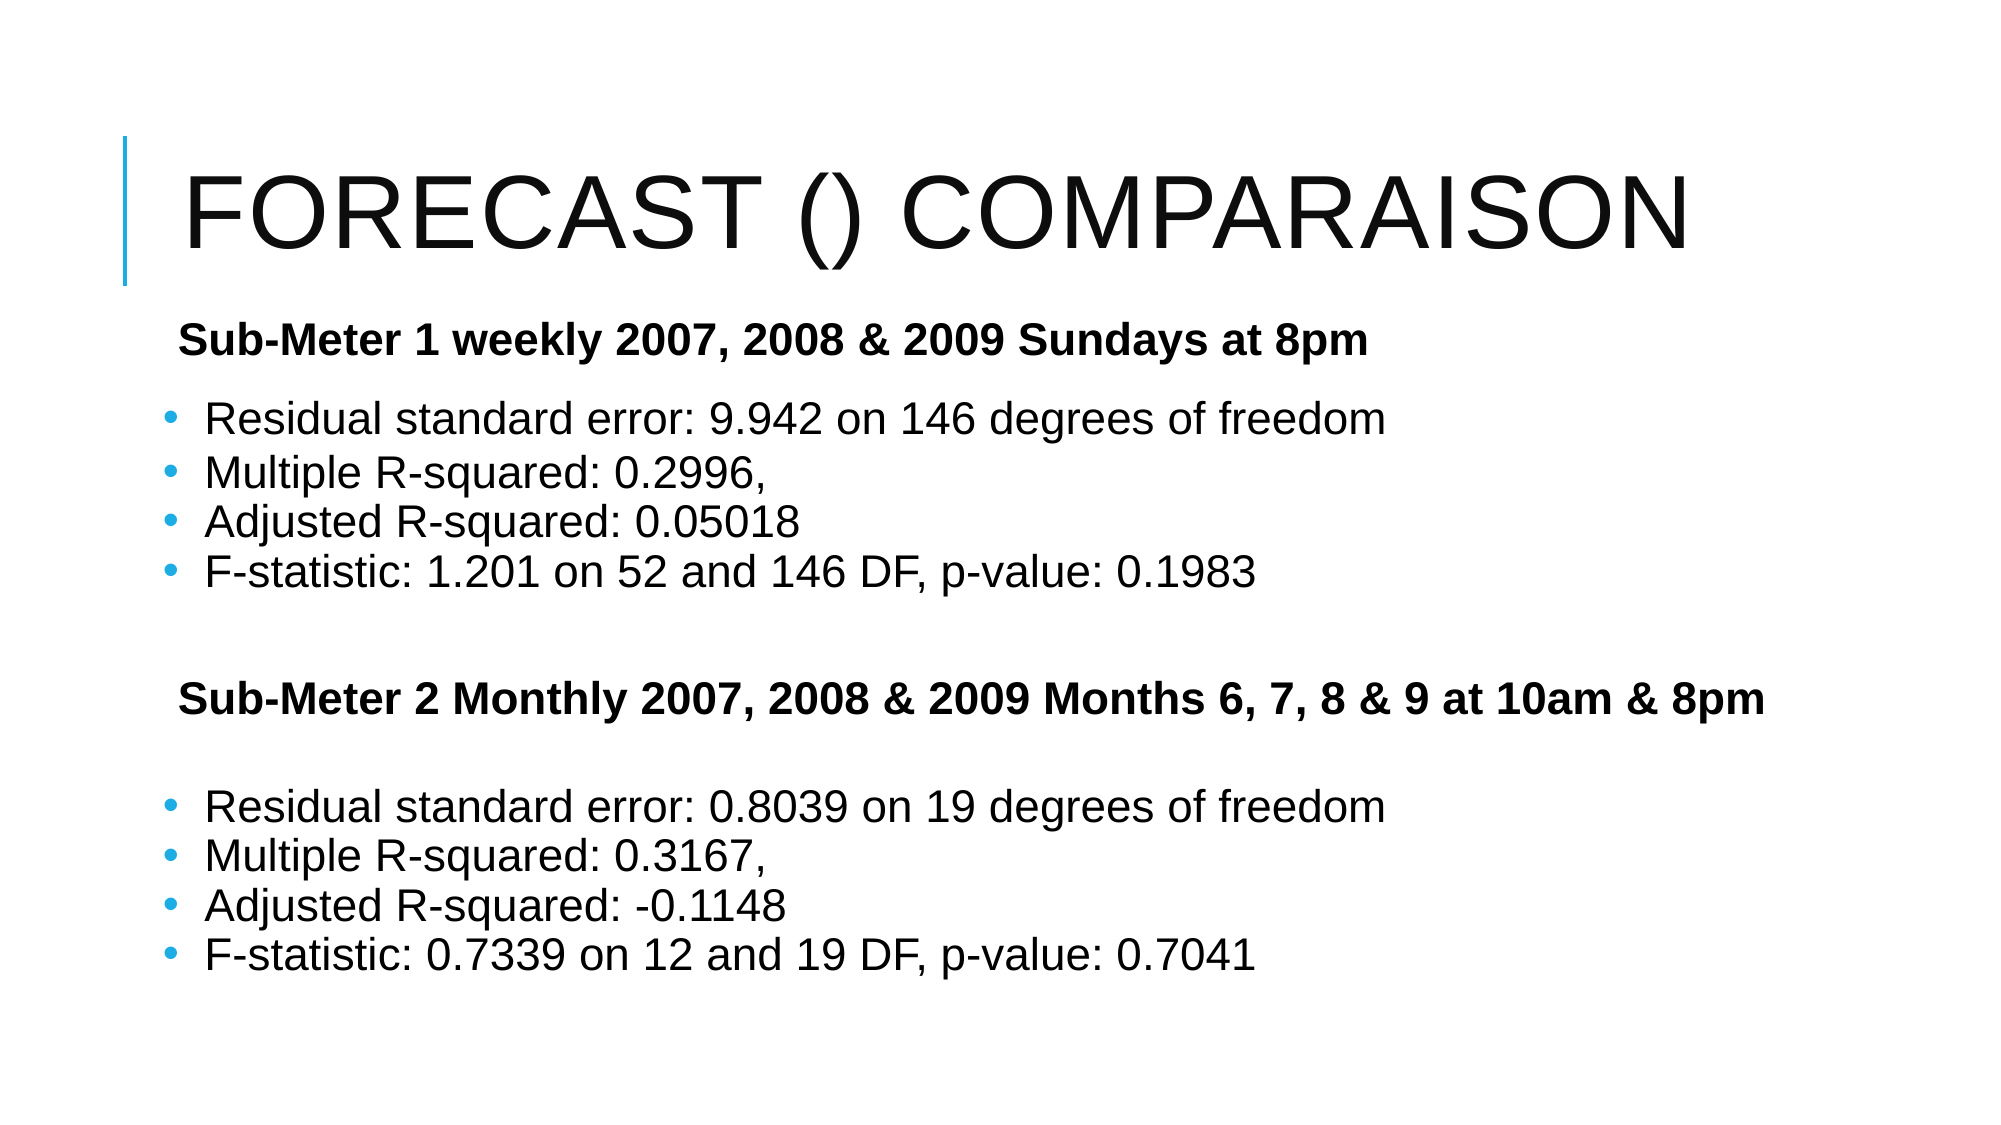

# Forecast () comparaison
Sub-Meter 1 weekly 2007, 2008 & 2009 Sundays at 8pm
  Residual standard error: 9.942 on 146 degrees of freedom
  Multiple R-squared: 0.2996,
  Adjusted R-squared: 0.05018
  F-statistic: 1.201 on 52 and 146 DF, p-value: 0.1983

Sub-Meter 2 Monthly 2007, 2008 & 2009 Months 6, 7, 8 & 9 at 10am & 8pm

  Residual standard error: 0.8039 on 19 degrees of freedom
  Multiple R-squared: 0.3167,
  Adjusted R-squared: -0.1148
  F-statistic: 0.7339 on 12 and 19 DF, p-value: 0.7041